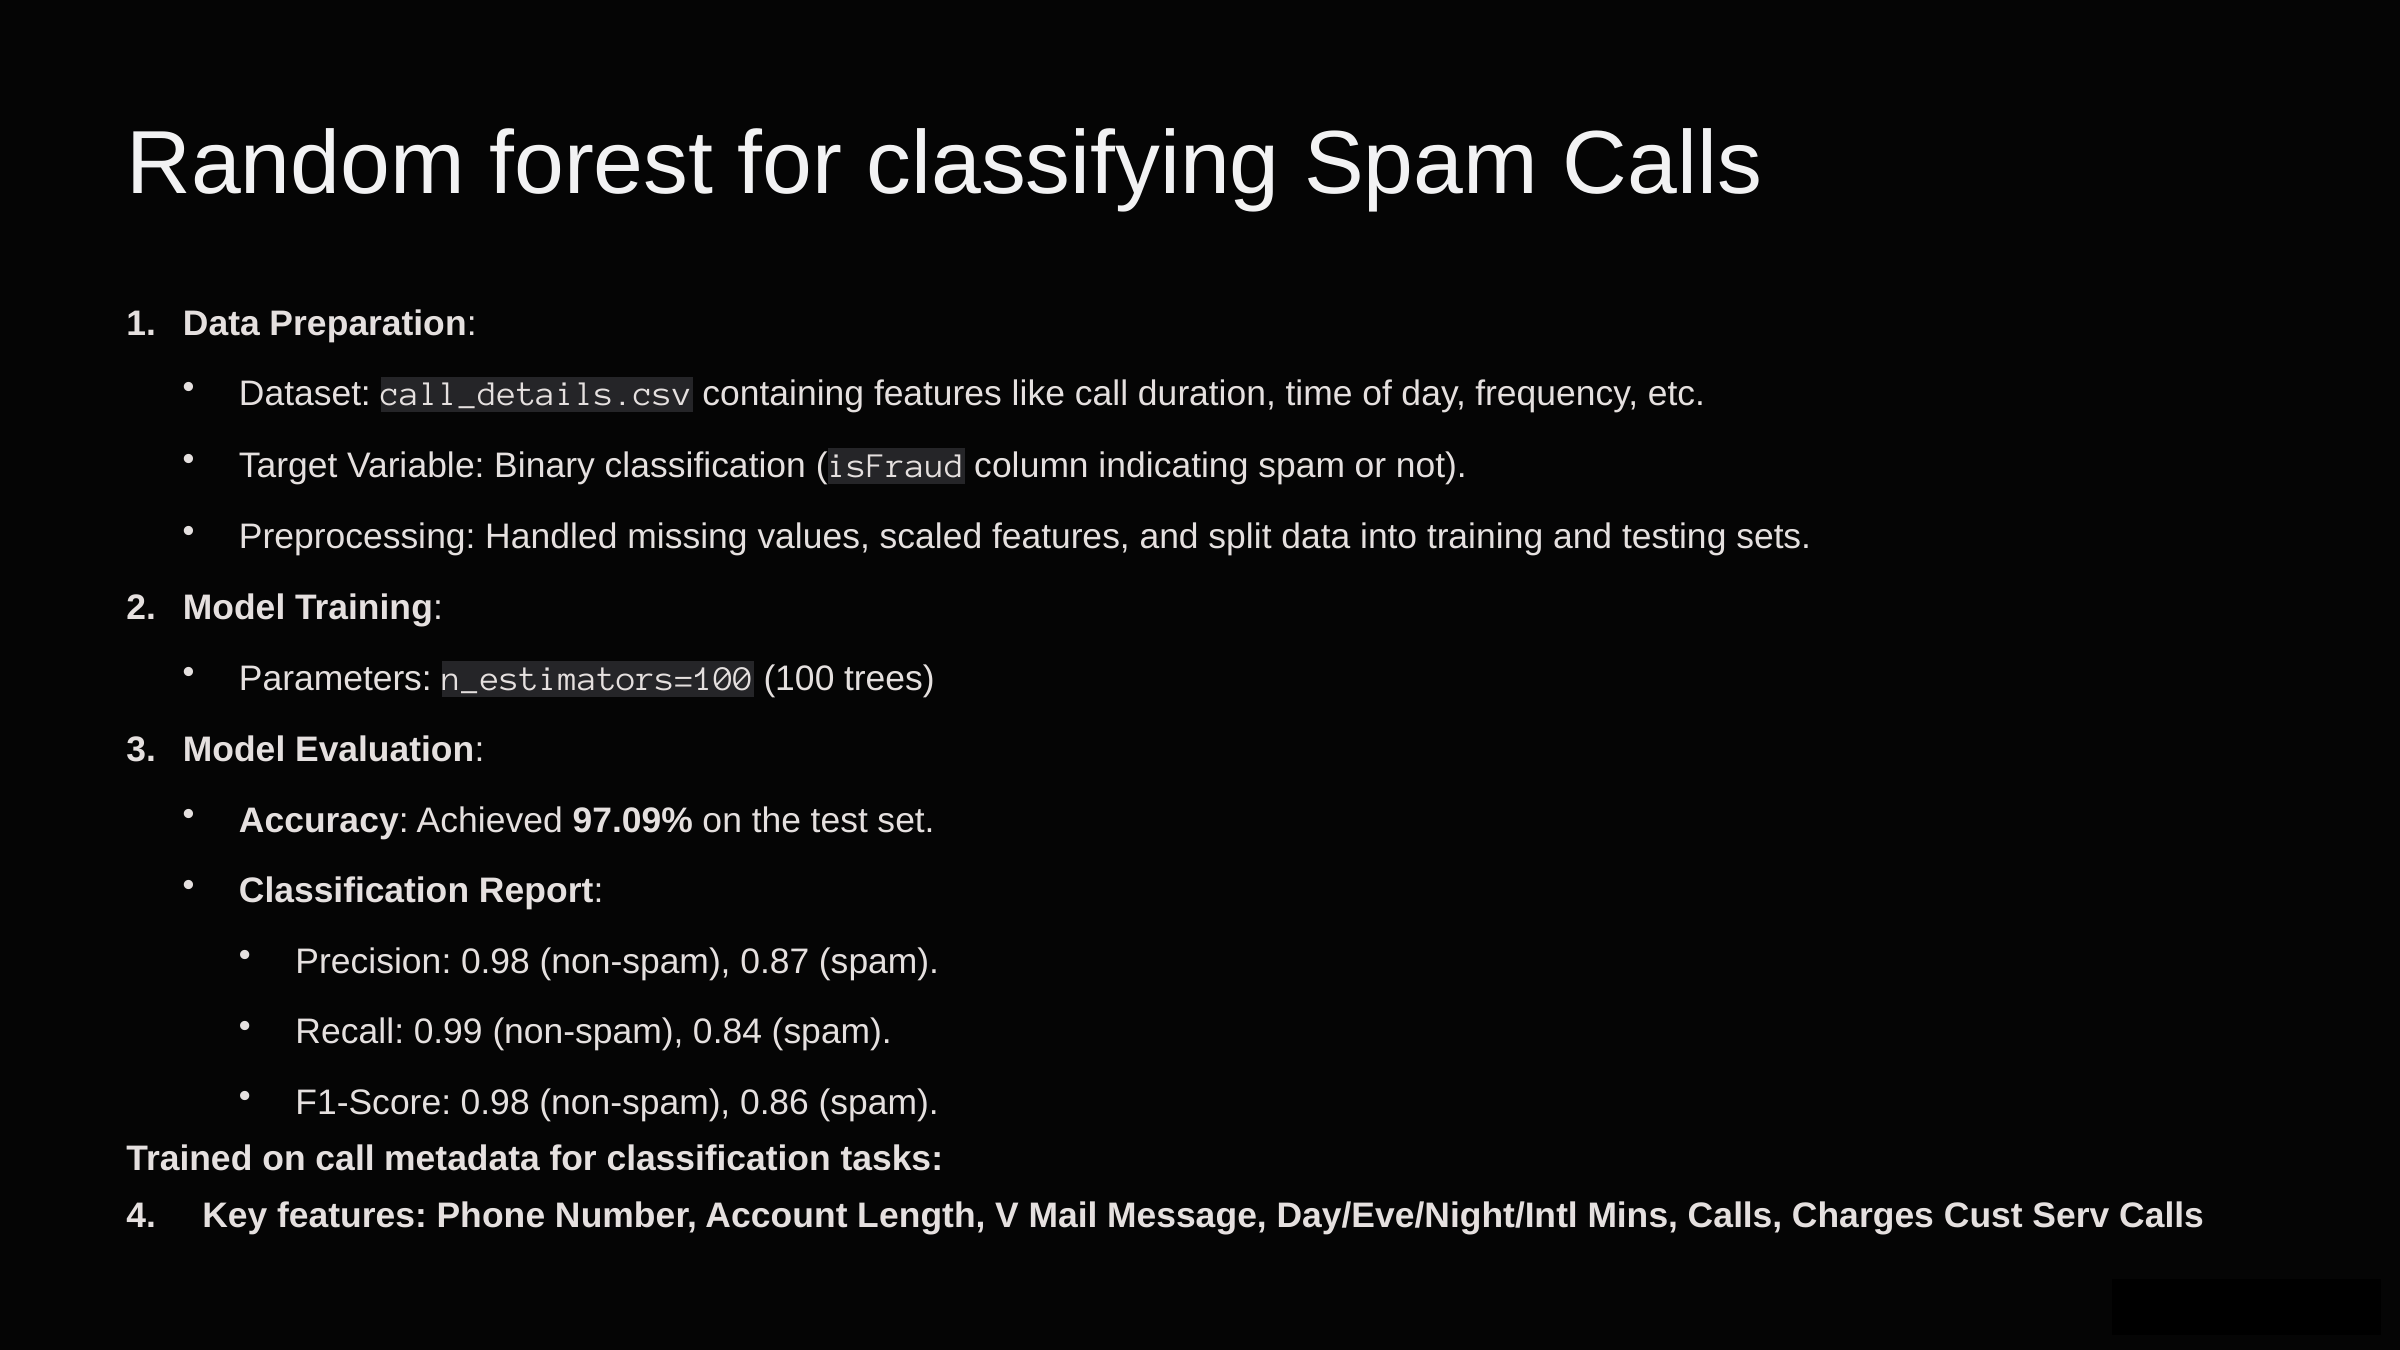

Random forest for classifying Spam Calls
Data Preparation:
Dataset: call_details.csv containing features like call duration, time of day, frequency, etc.
Target Variable: Binary classification (isFraud column indicating spam or not).
Preprocessing: Handled missing values, scaled features, and split data into training and testing sets.
Model Training:
Parameters: n_estimators=100 (100 trees)
Model Evaluation:
Accuracy: Achieved 97.09% on the test set.
Classification Report:
Precision: 0.98 (non-spam), 0.87 (spam).
Recall: 0.99 (non-spam), 0.84 (spam).
F1-Score: 0.98 (non-spam), 0.86 (spam).
Trained on call metadata for classification tasks:
  Key features: Phone Number, Account Length, V Mail Message, Day/Eve/Night/Intl Mins, Calls, Charges Cust Serv Calls